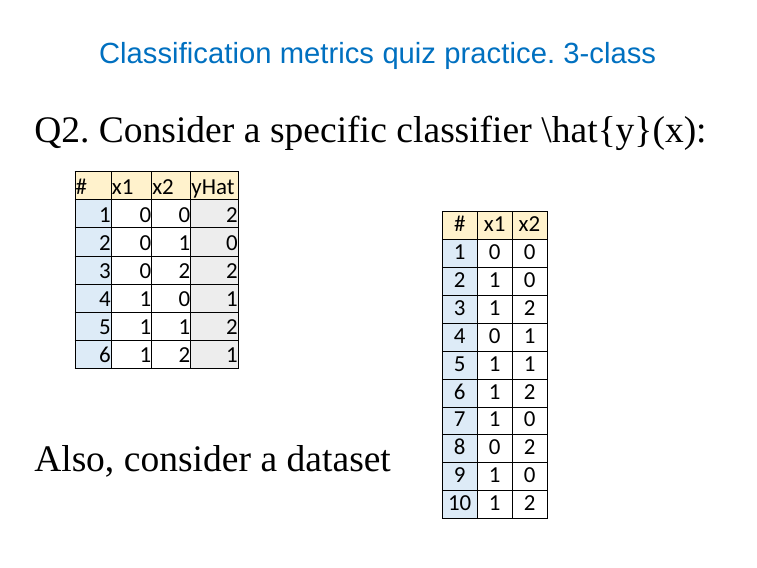

# Classification metrics quiz practice. 3-class
Q2. Consider a specific classifier \hat{y}(x):

Also, consider a dataset
| # | x1 | x2 | yHat |
| --- | --- | --- | --- |
| 1 | 0 | 0 | 2 |
| 2 | 0 | 1 | 0 |
| 3 | 0 | 2 | 2 |
| 4 | 1 | 0 | 1 |
| 5 | 1 | 1 | 2 |
| 6 | 1 | 2 | 1 |
| # | x1 | x2 |
| --- | --- | --- |
| 1 | 0 | 0 |
| 2 | 1 | 0 |
| 3 | 1 | 2 |
| 4 | 0 | 1 |
| 5 | 1 | 1 |
| 6 | 1 | 2 |
| 7 | 1 | 0 |
| 8 | 0 | 2 |
| 9 | 1 | 0 |
| 10 | 1 | 2 |